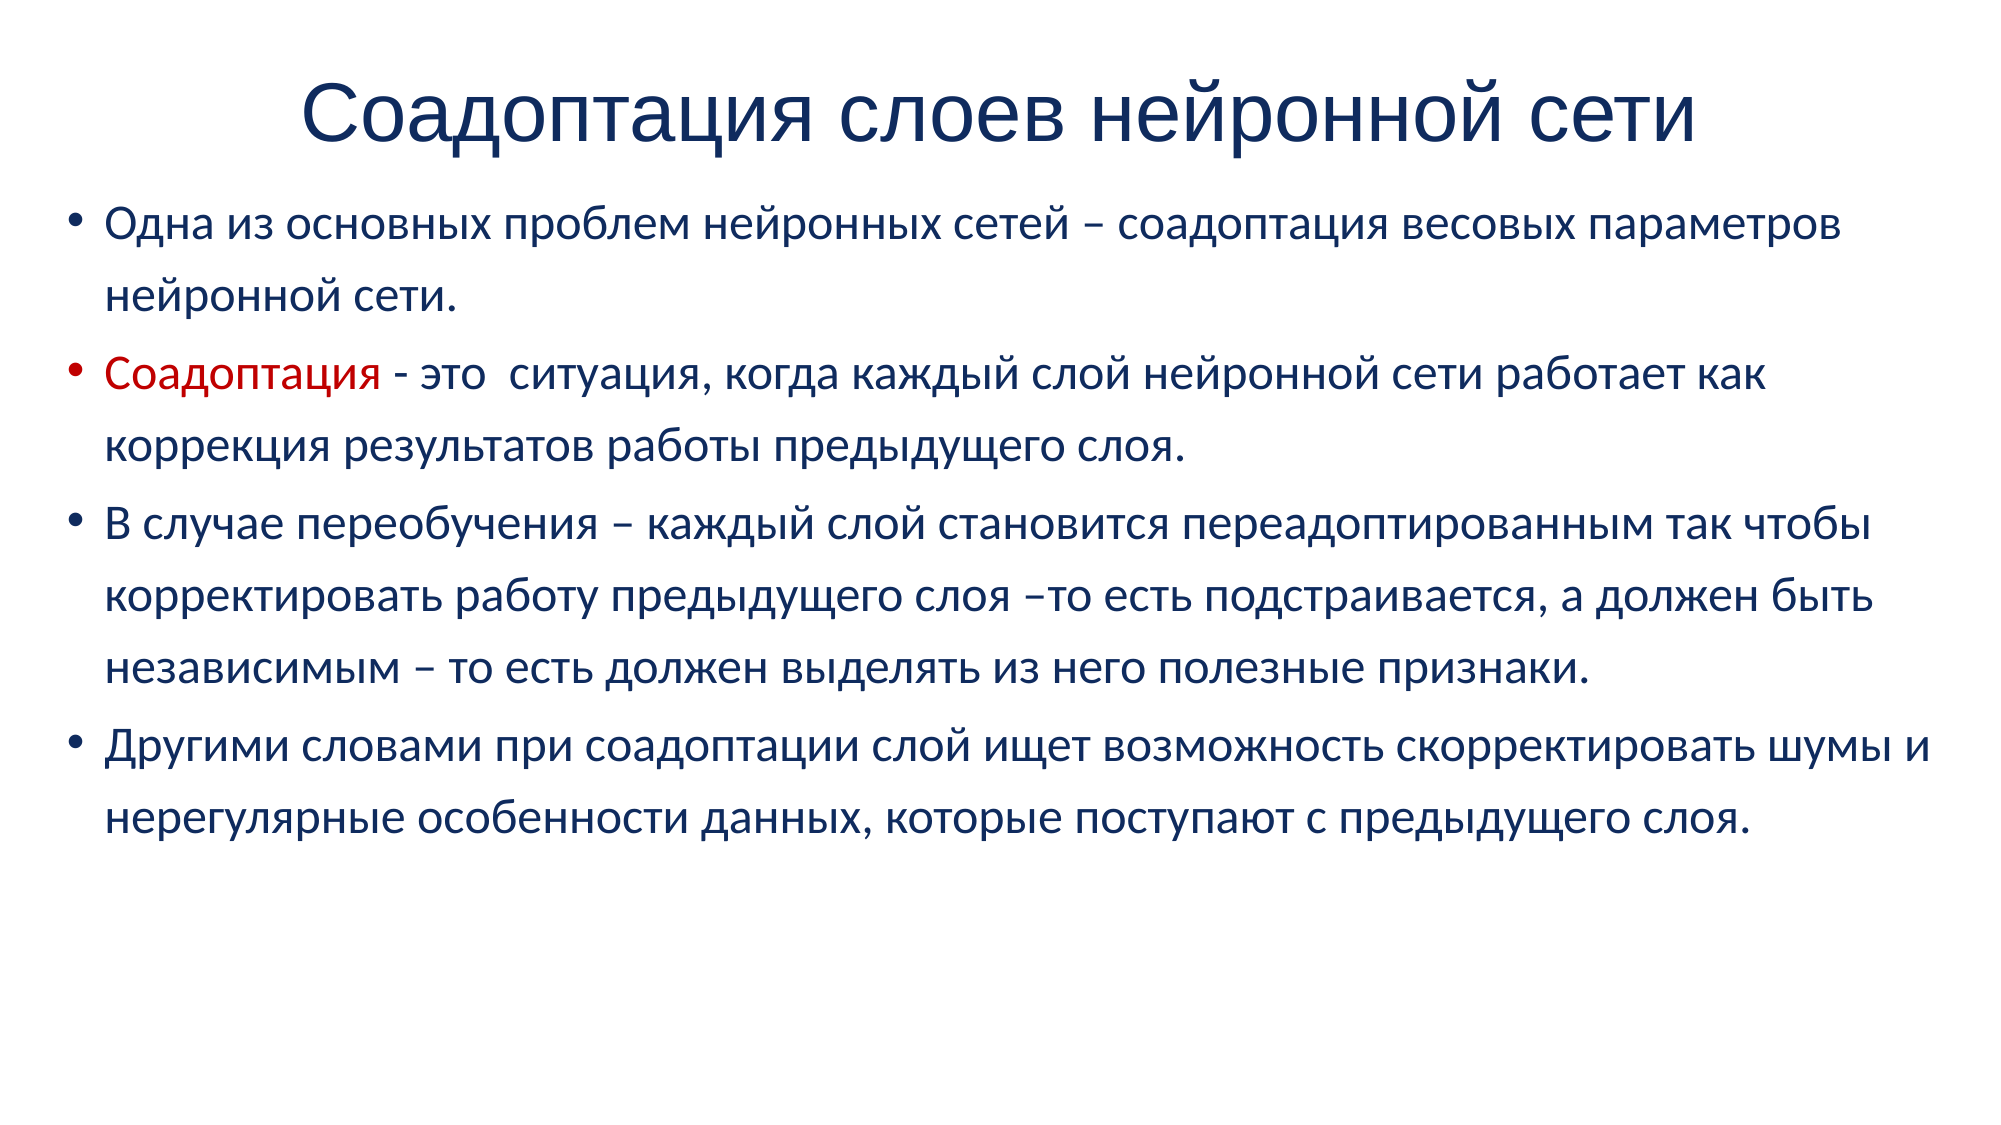

# Соадоптация слоев нейронной сети
Одна из основных проблем нейронных сетей – соадоптация весовых параметров нейронной сети.
Соадоптация - это  ситуация, когда каждый слой нейронной сети работает как коррекция результатов работы предыдущего слоя.
В случае переобучения – каждый слой становится переадоптированным так чтобы корректировать работу предыдущего слоя –то есть подстраивается, а должен быть независимым – то есть должен выделять из него полезные признаки.
Другими словами при соадоптации слой ищет возможность скорректировать шумы и нерегулярные особенности данных, которые поступают с предыдущего слоя.